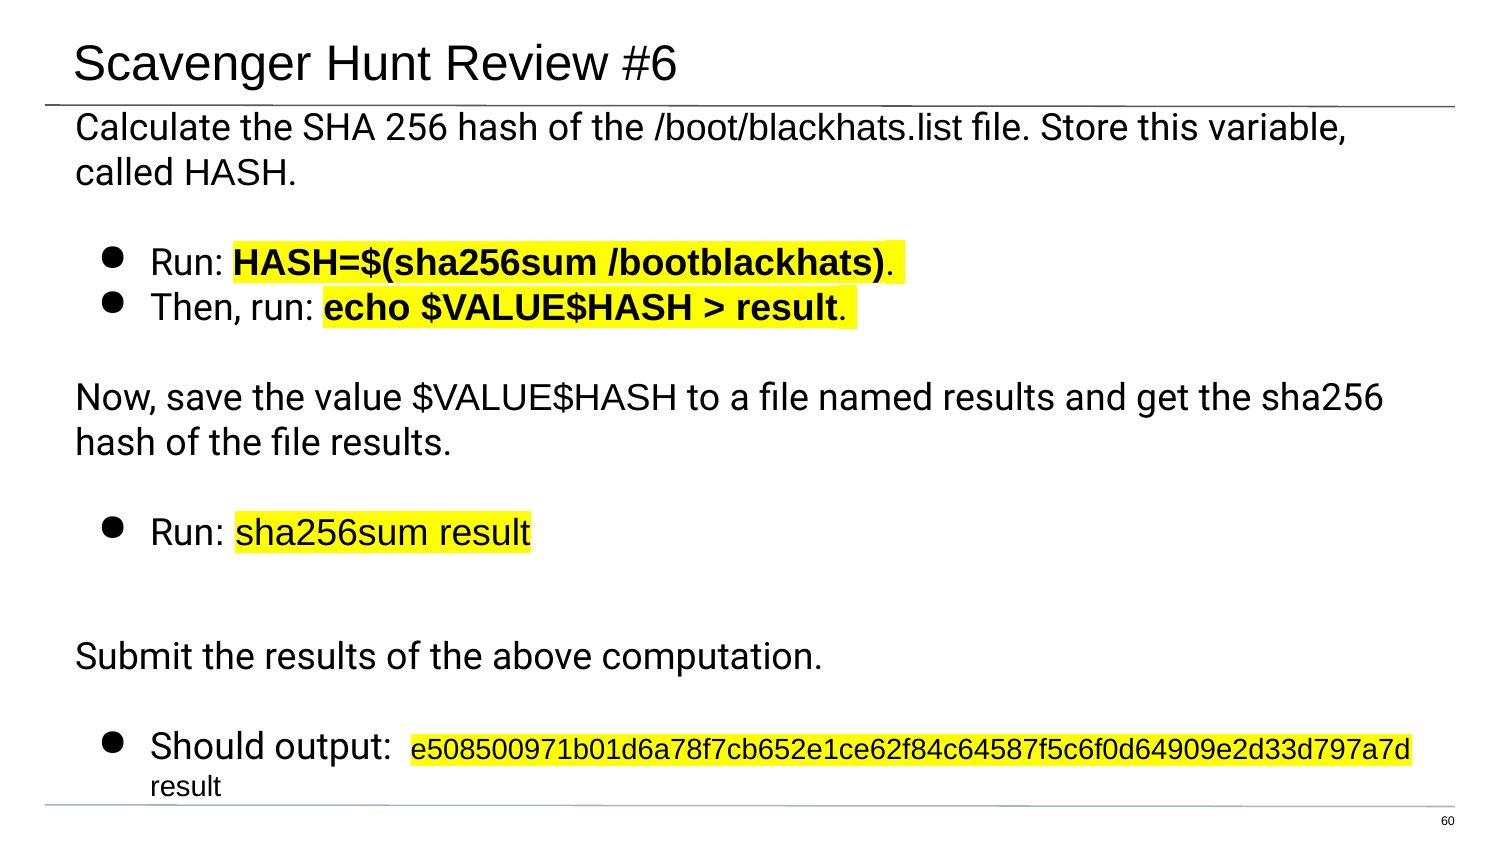

# Scavenger Hunt Review #6
Calculate the SHA 256 hash of the /boot/blackhats.list file. Store this variable, called HASH.

Run: HASH=$(sha256sum /bootblackhats).
Then, run: echo $VALUE$HASH > result.

Now, save the value $VALUE$HASH to a file named results and get the sha256 hash of the file results.

Run: sha256sum result

Submit the results of the above computation.

Should output:  e508500971b01d6a78f7cb652e1ce62f84c64587f5c6f0d64909e2d33d797a7d result

60